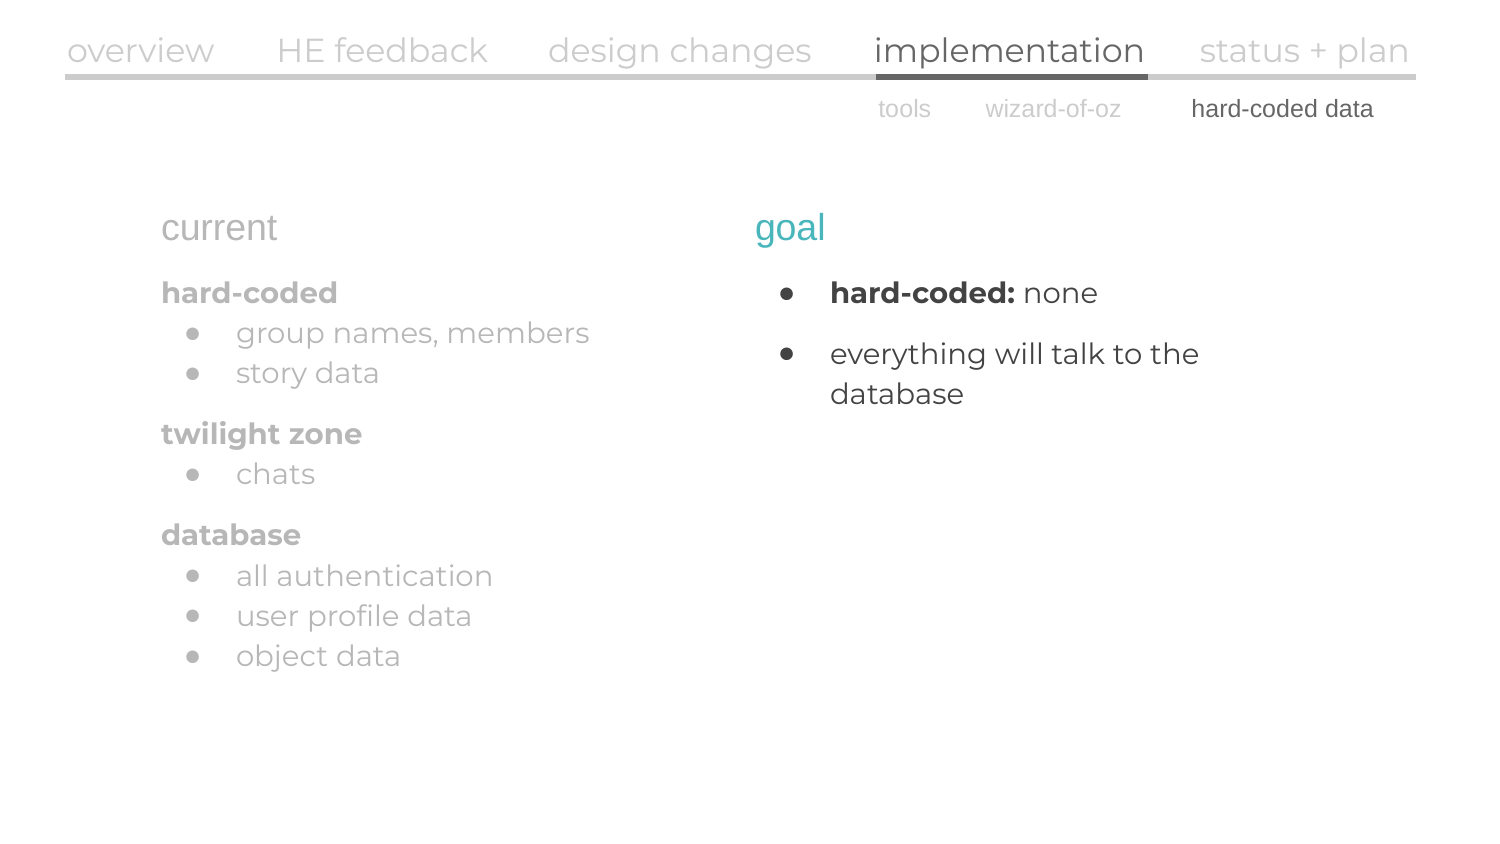

overview
HE feedback
design changes
implementation
status + plan
tools
wizard-of-oz
hard-coded data
current
hard-coded
group names, members
story data
twilight zone
chats
database
all authentication
user profile data
object data
goal
hard-coded: none
everything will talk to the database